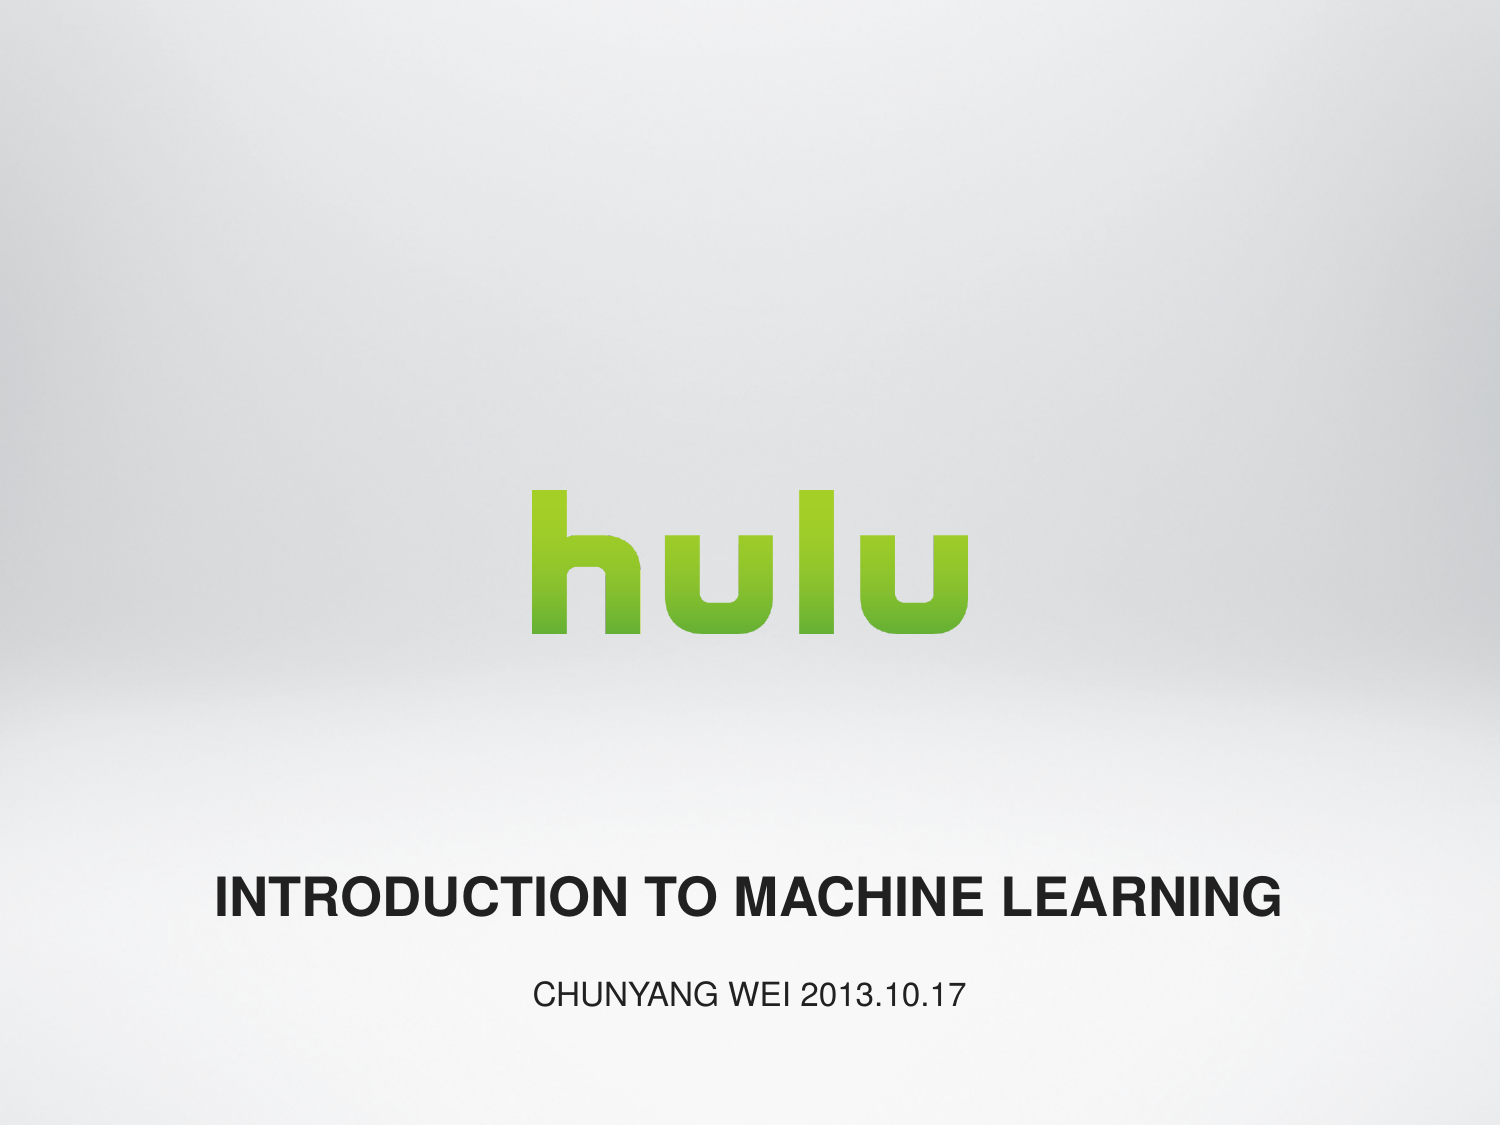

# Introduction to Machine Learning
chunyang Wei 2013.10.17